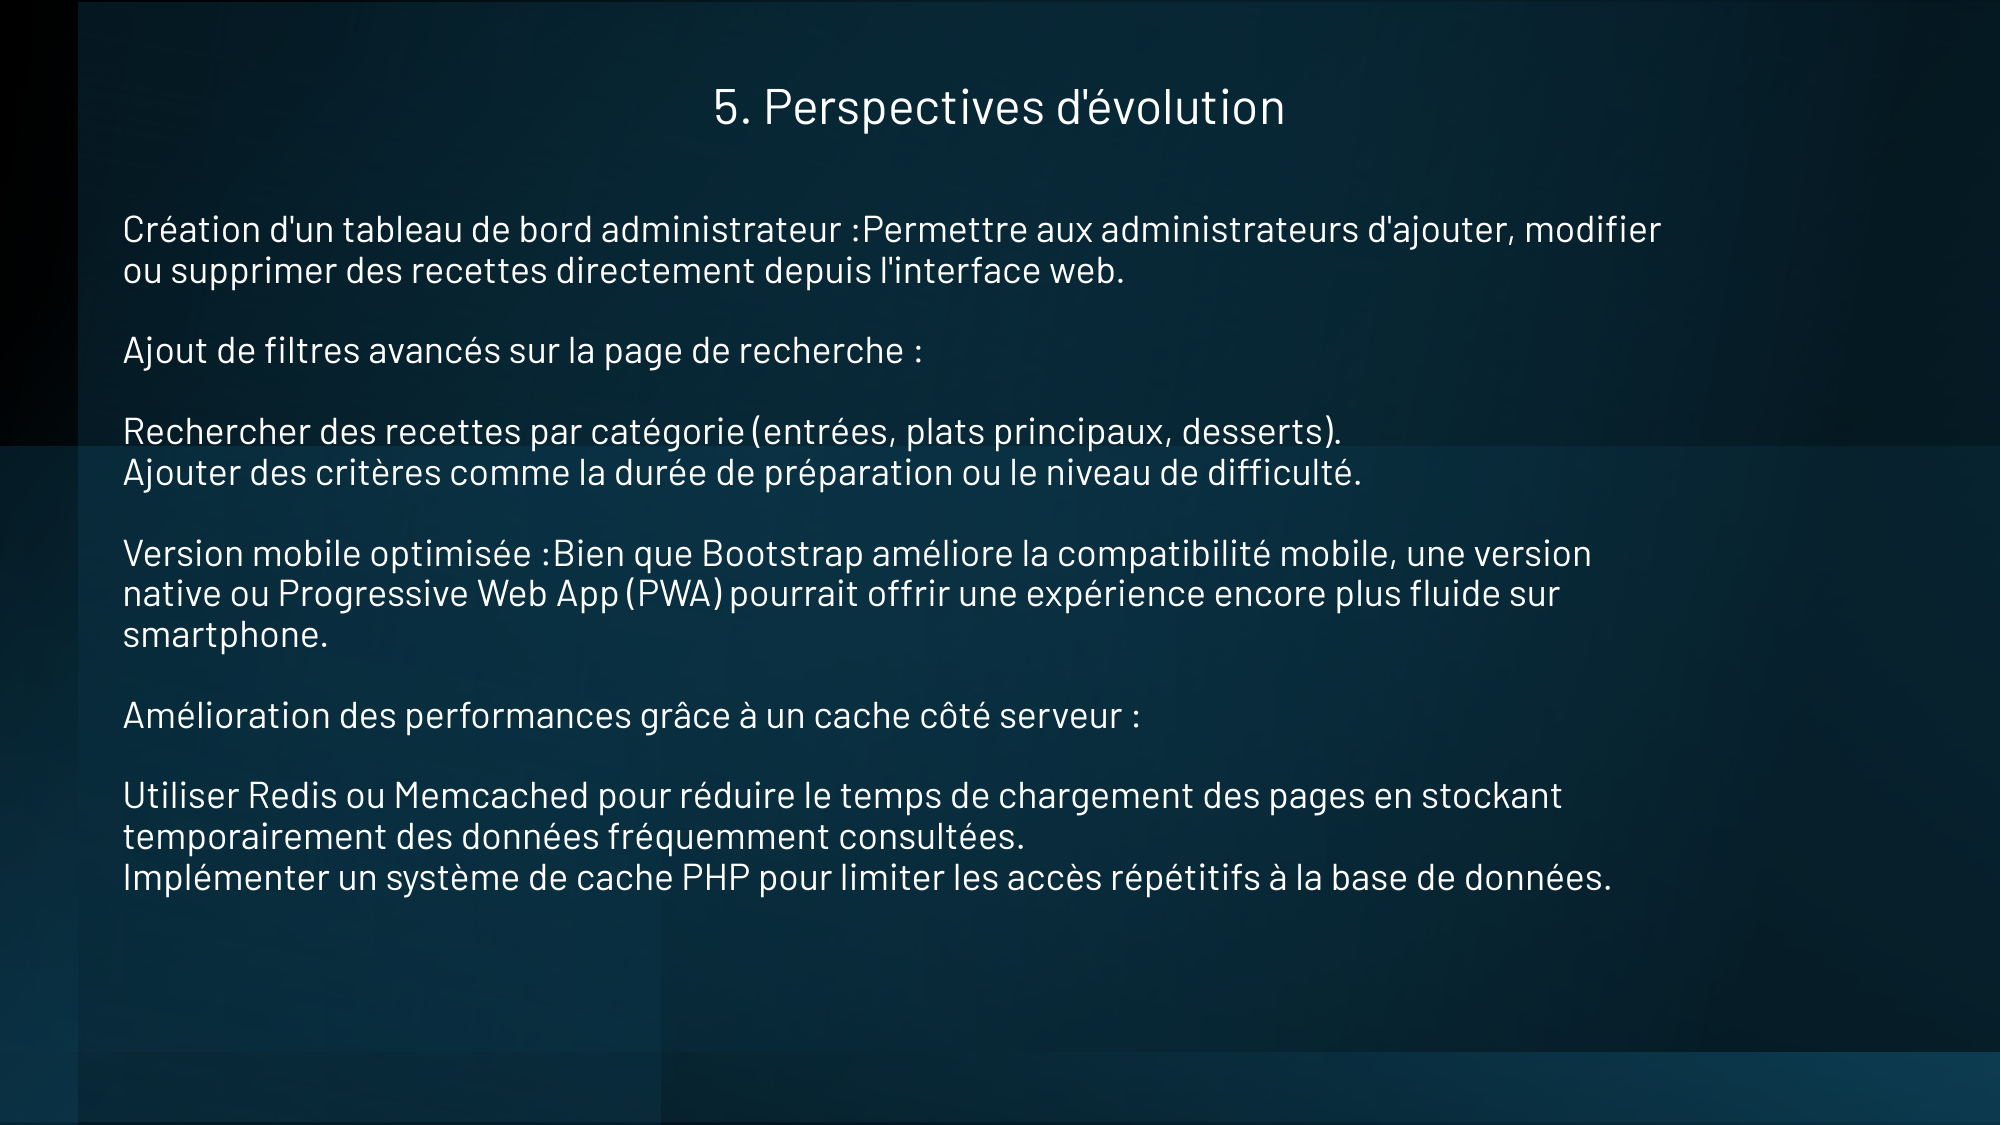

5. Perspectives d'évolution
# Création d'un tableau de bord administrateur :Permettre aux administrateurs d'ajouter, modifier ou supprimer des recettes directement depuis l'interface web. Ajout de filtres avancés sur la page de recherche : Rechercher des recettes par catégorie (entrées, plats principaux, desserts). Ajouter des critères comme la durée de préparation ou le niveau de difficulté. Version mobile optimisée :Bien que Bootstrap améliore la compatibilité mobile, une version native ou Progressive Web App (PWA) pourrait offrir une expérience encore plus fluide sur smartphone. Amélioration des performances grâce à un cache côté serveur : Utiliser Redis ou Memcached pour réduire le temps de chargement des pages en stockant temporairement des données fréquemment consultées. Implémenter un système de cache PHP pour limiter les accès répétitifs à la base de données.